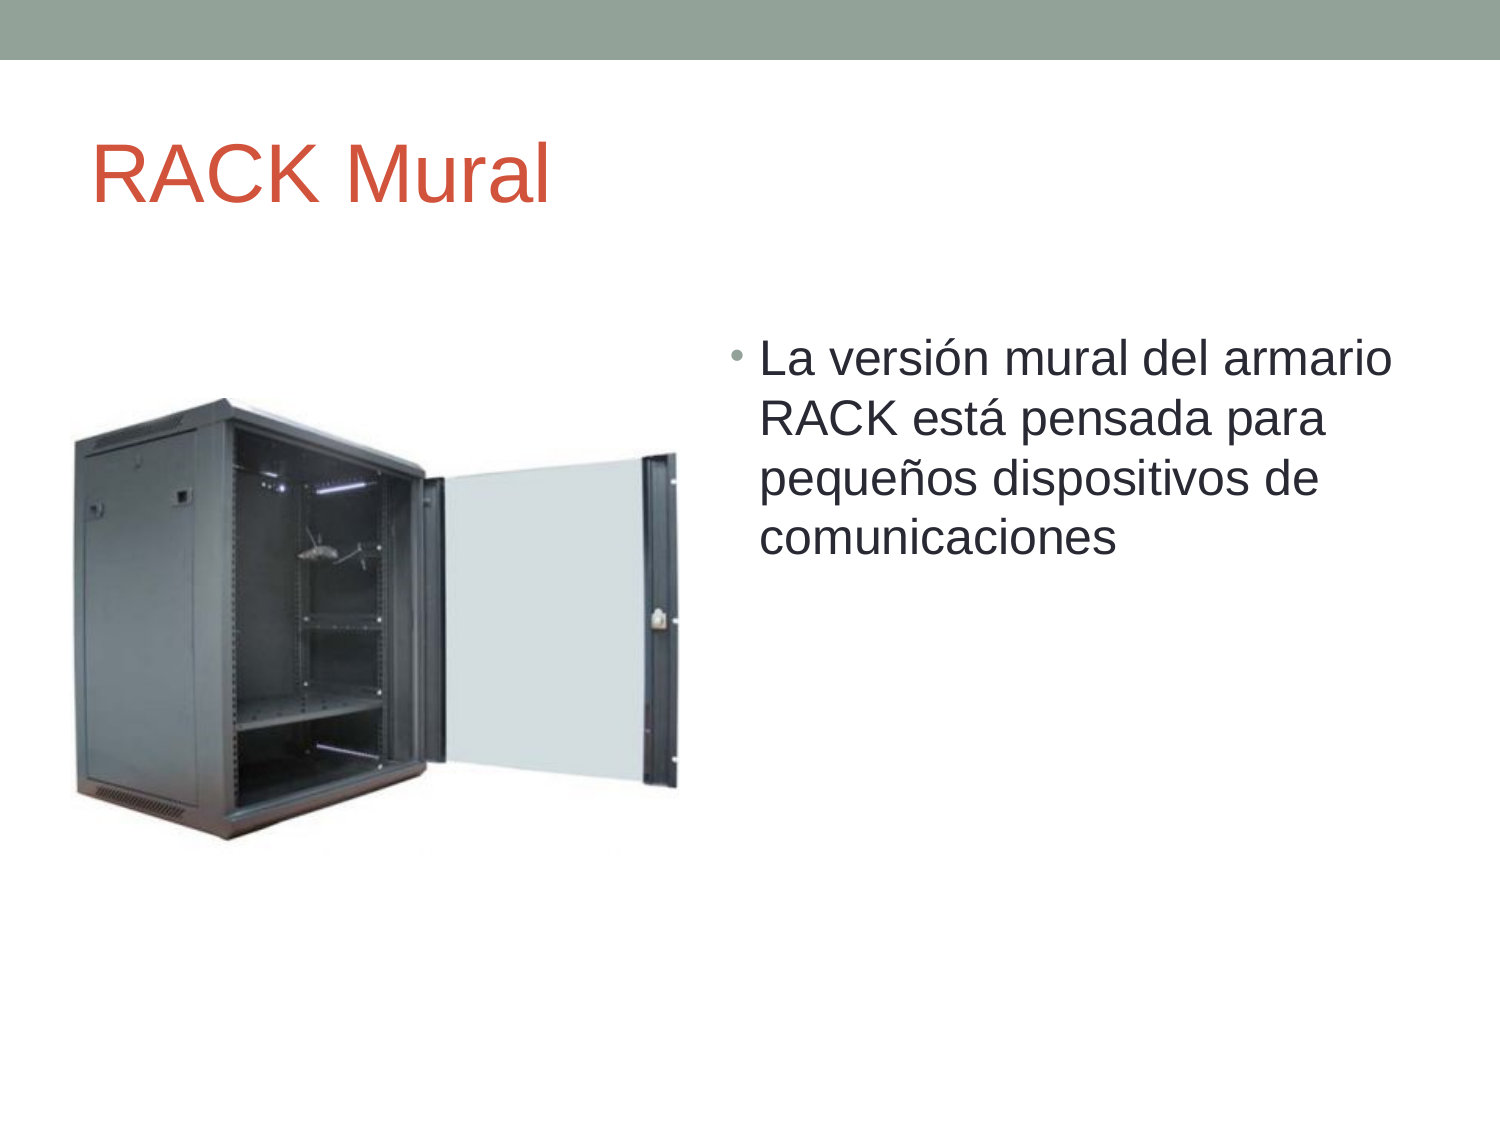

# RACK Mural
La versión mural del armario RACK está pensada para pequeños dispositivos de comunicaciones